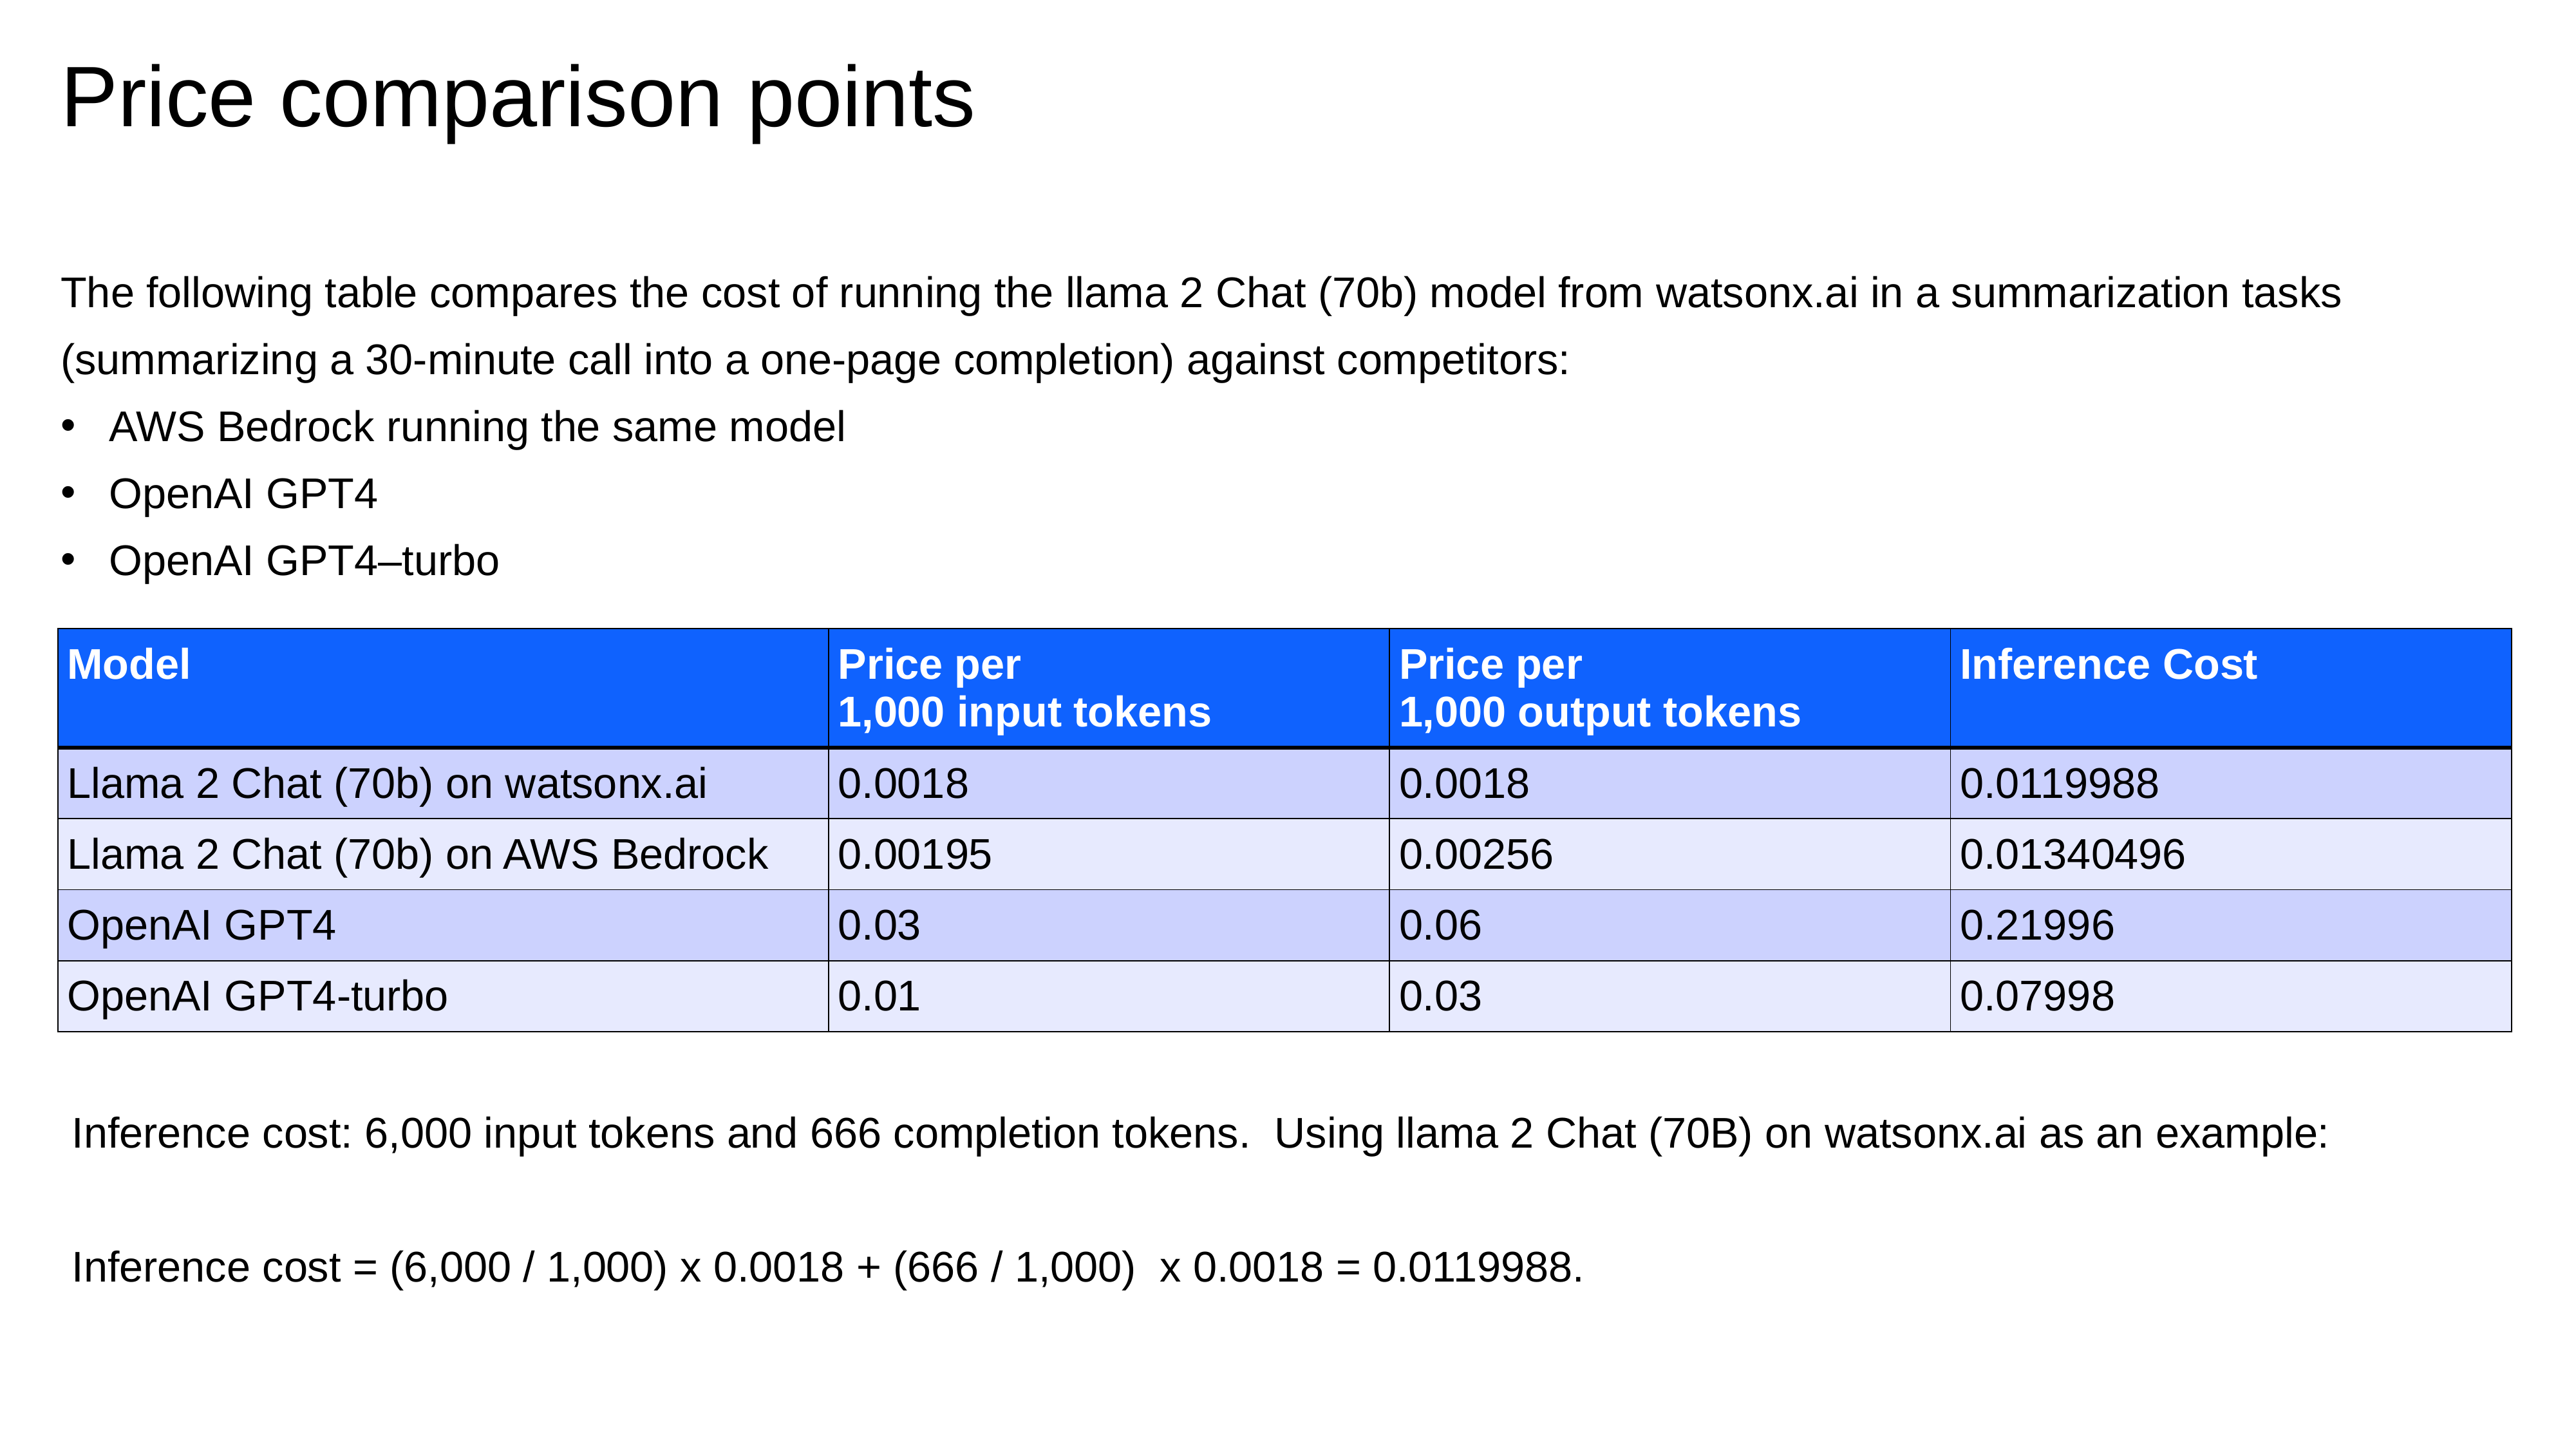

# Price comparison points
The following table compares the cost of running the llama 2 Chat (70b) model from watsonx.ai in a summarization tasks  (summarizing a 30-minute call into a one-page completion) against competitors:
AWS Bedrock running the same model
OpenAI GPT4
OpenAI GPT4–turbo

| Model | Price per 1,000 input tokens | Price per 1,000 output tokens | Inference Cost |
| --- | --- | --- | --- |
| Llama 2 Chat (70b) on watsonx.ai | 0.0018 | 0.0018 | 0.0119988 |
| Llama 2 Chat (70b) on AWS Bedrock | 0.00195 | 0.00256 | 0.01340496 |
| OpenAI GPT4 | 0.03 | 0.06 | 0.21996 |
| OpenAI GPT4-turbo | 0.01 | 0.03 | 0.07998 |

Inference cost: 6,000 input tokens and 666 completion tokens.  Using llama 2 Chat (70B) on watsonx.ai as an example:
Inference cost = (6,000 / 1,000) x 0.0018 + (666 / 1,000)  x 0.0018 = 0.0119988.